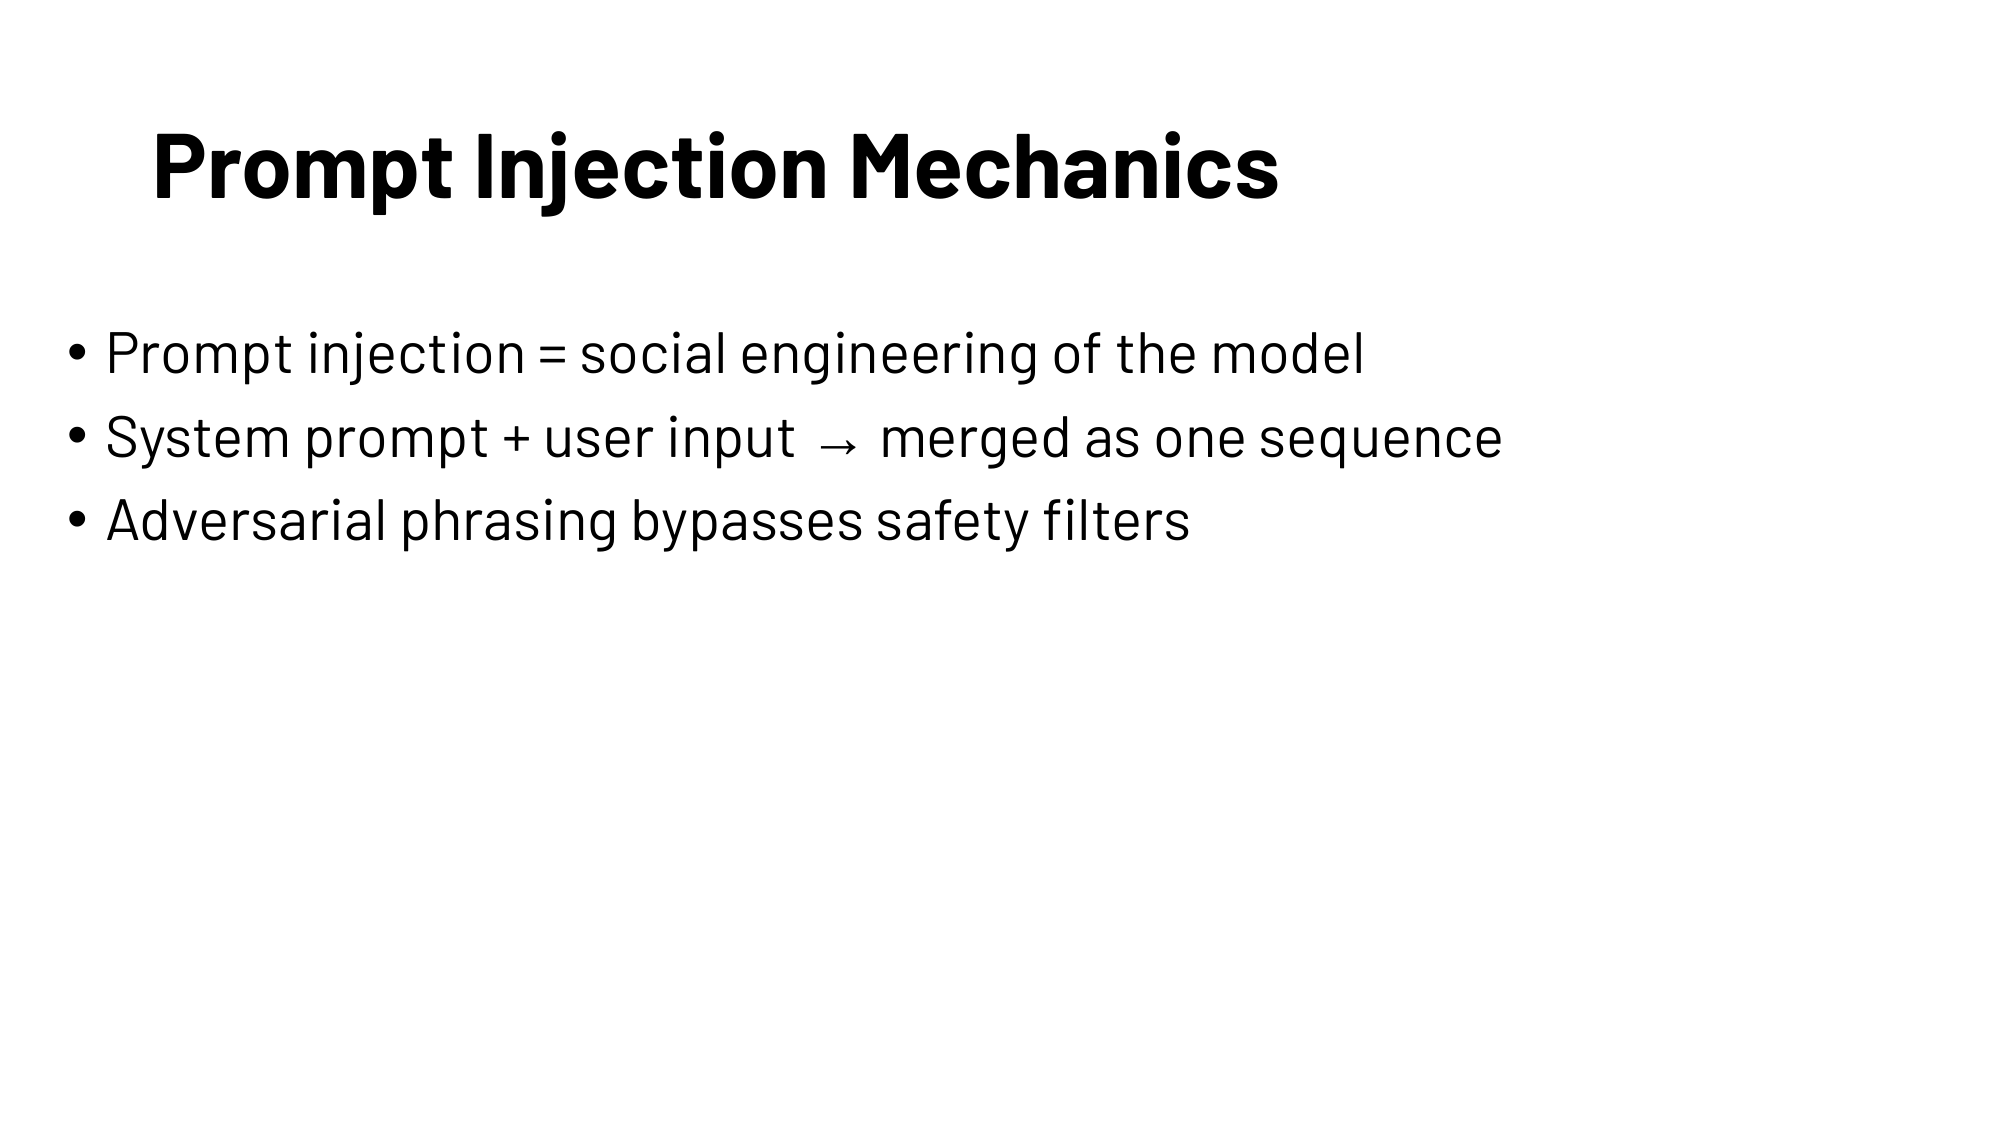

# Prompt Injection Mechanics
Prompt injection = social engineering of the model
System prompt + user input → merged as one sequence
Adversarial phrasing bypasses safety filters